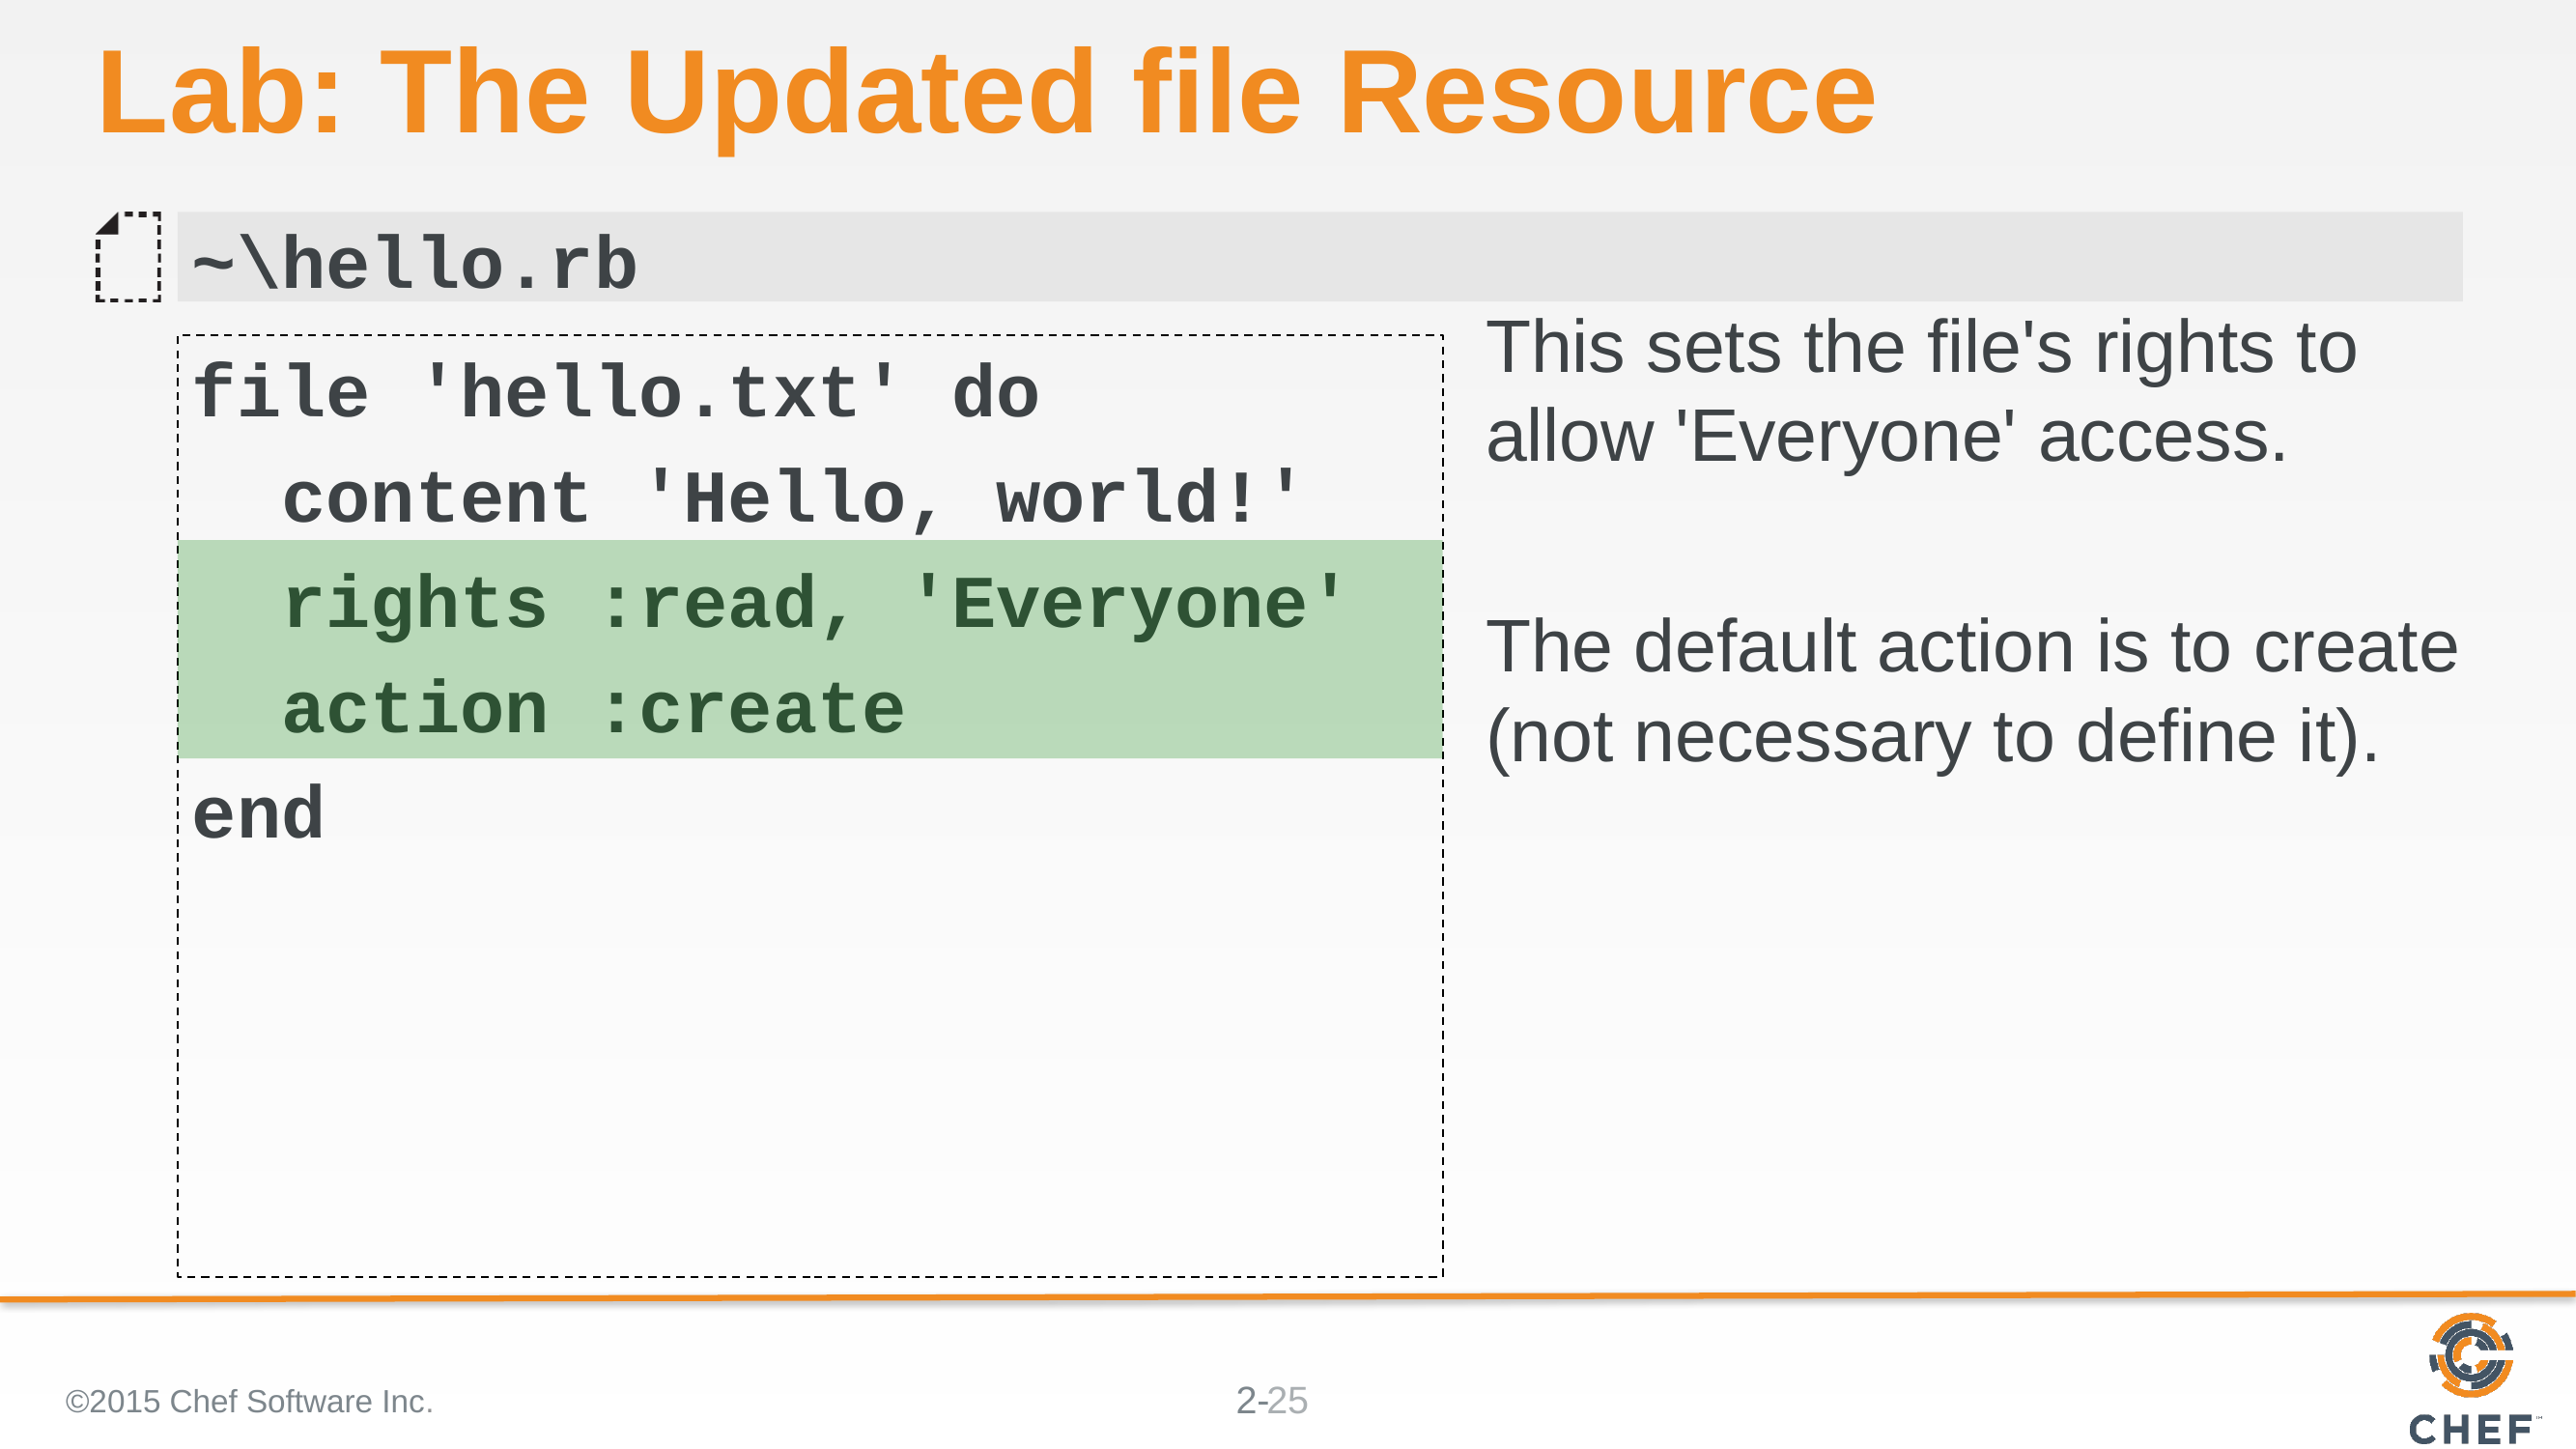

# Lab: The Updated file Resource
~\hello.rb
This sets the file's rights to allow 'Everyone' access.

The default action is to create (not necessary to define it).

file 'hello.txt' do
  content 'Hello, world!'
  rights :read, 'Everyone'
  action :create
end

©2015 Chef Software Inc.
25